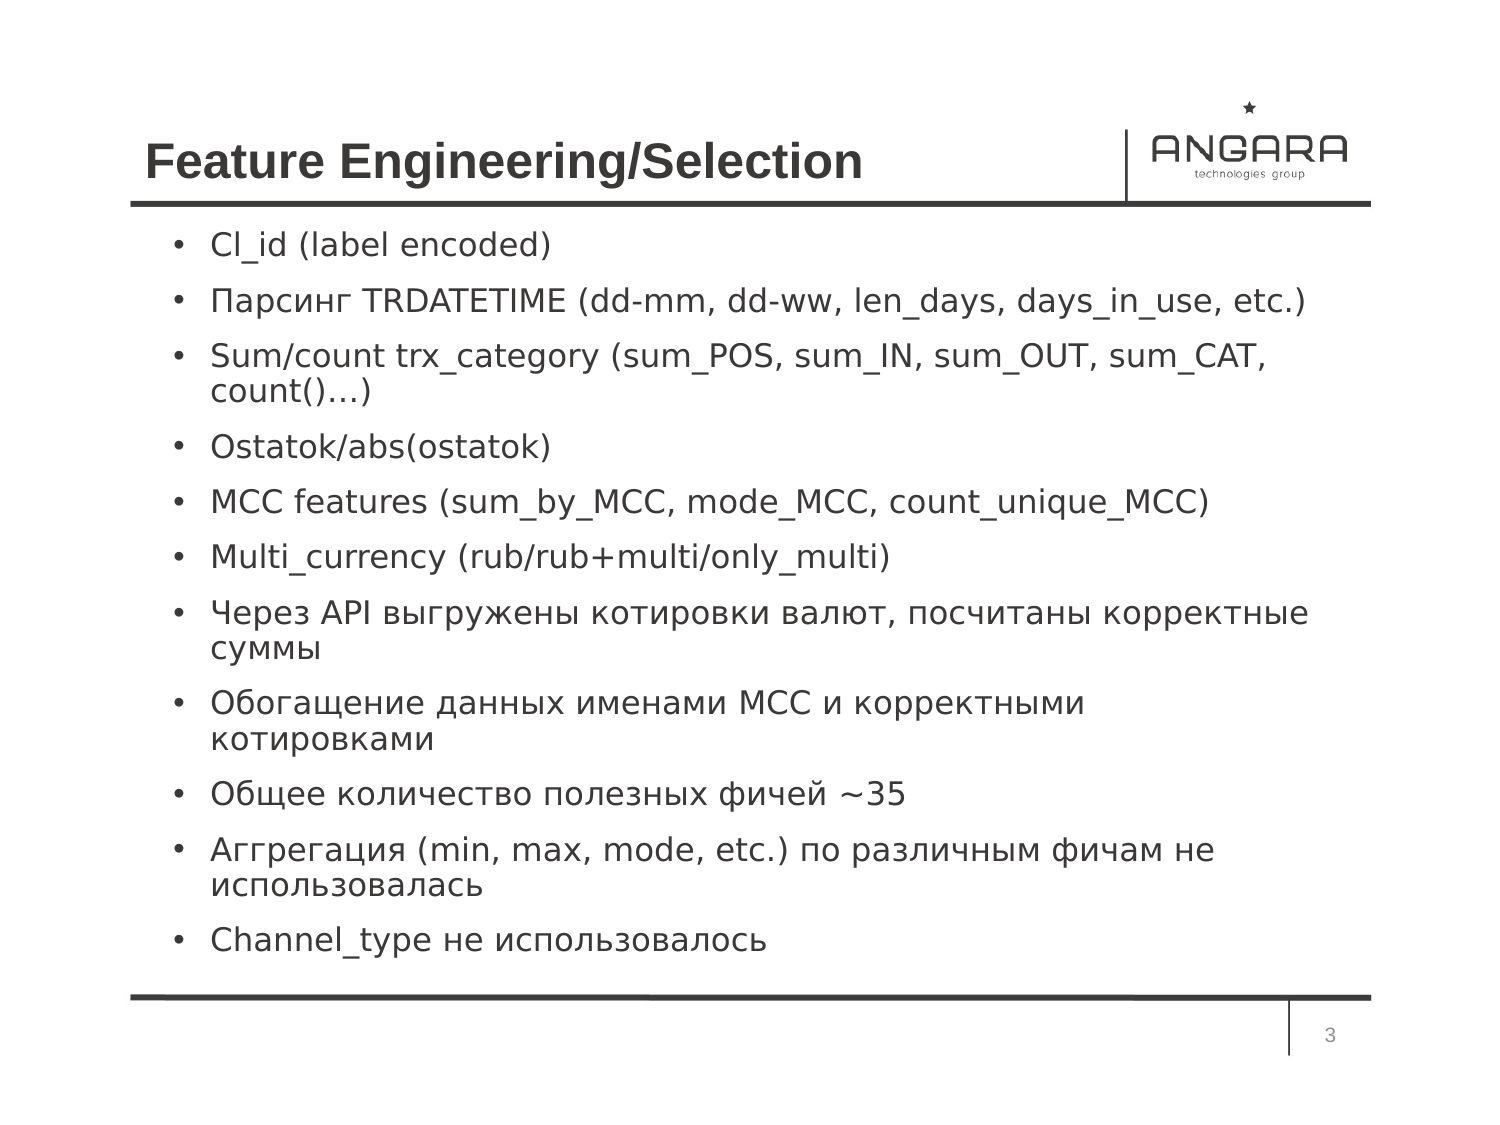

# Feature Engineering/Selection
Cl_id (label encoded)
Парсинг TRDATETIME (dd-mm, dd-ww, len_days, days_in_use, etc.)
Sum/count trx_category (sum_POS, sum_IN, sum_OUT, sum_CAT, count()…)
Ostatok/abs(ostatok)
MCC features (sum_by_MCC, mode_MCC, count_unique_MCC)
Multi_currency (rub/rub+multi/only_multi)
Через API выгружены котировки валют, посчитаны корректные суммы
Обогащение данных именами MCC и корректными котировками
Общее количество полезных фичей ~35
Аггрегация (min, max, mode, etc.) по различным фичам не использовалась
Channel_type не использовалось